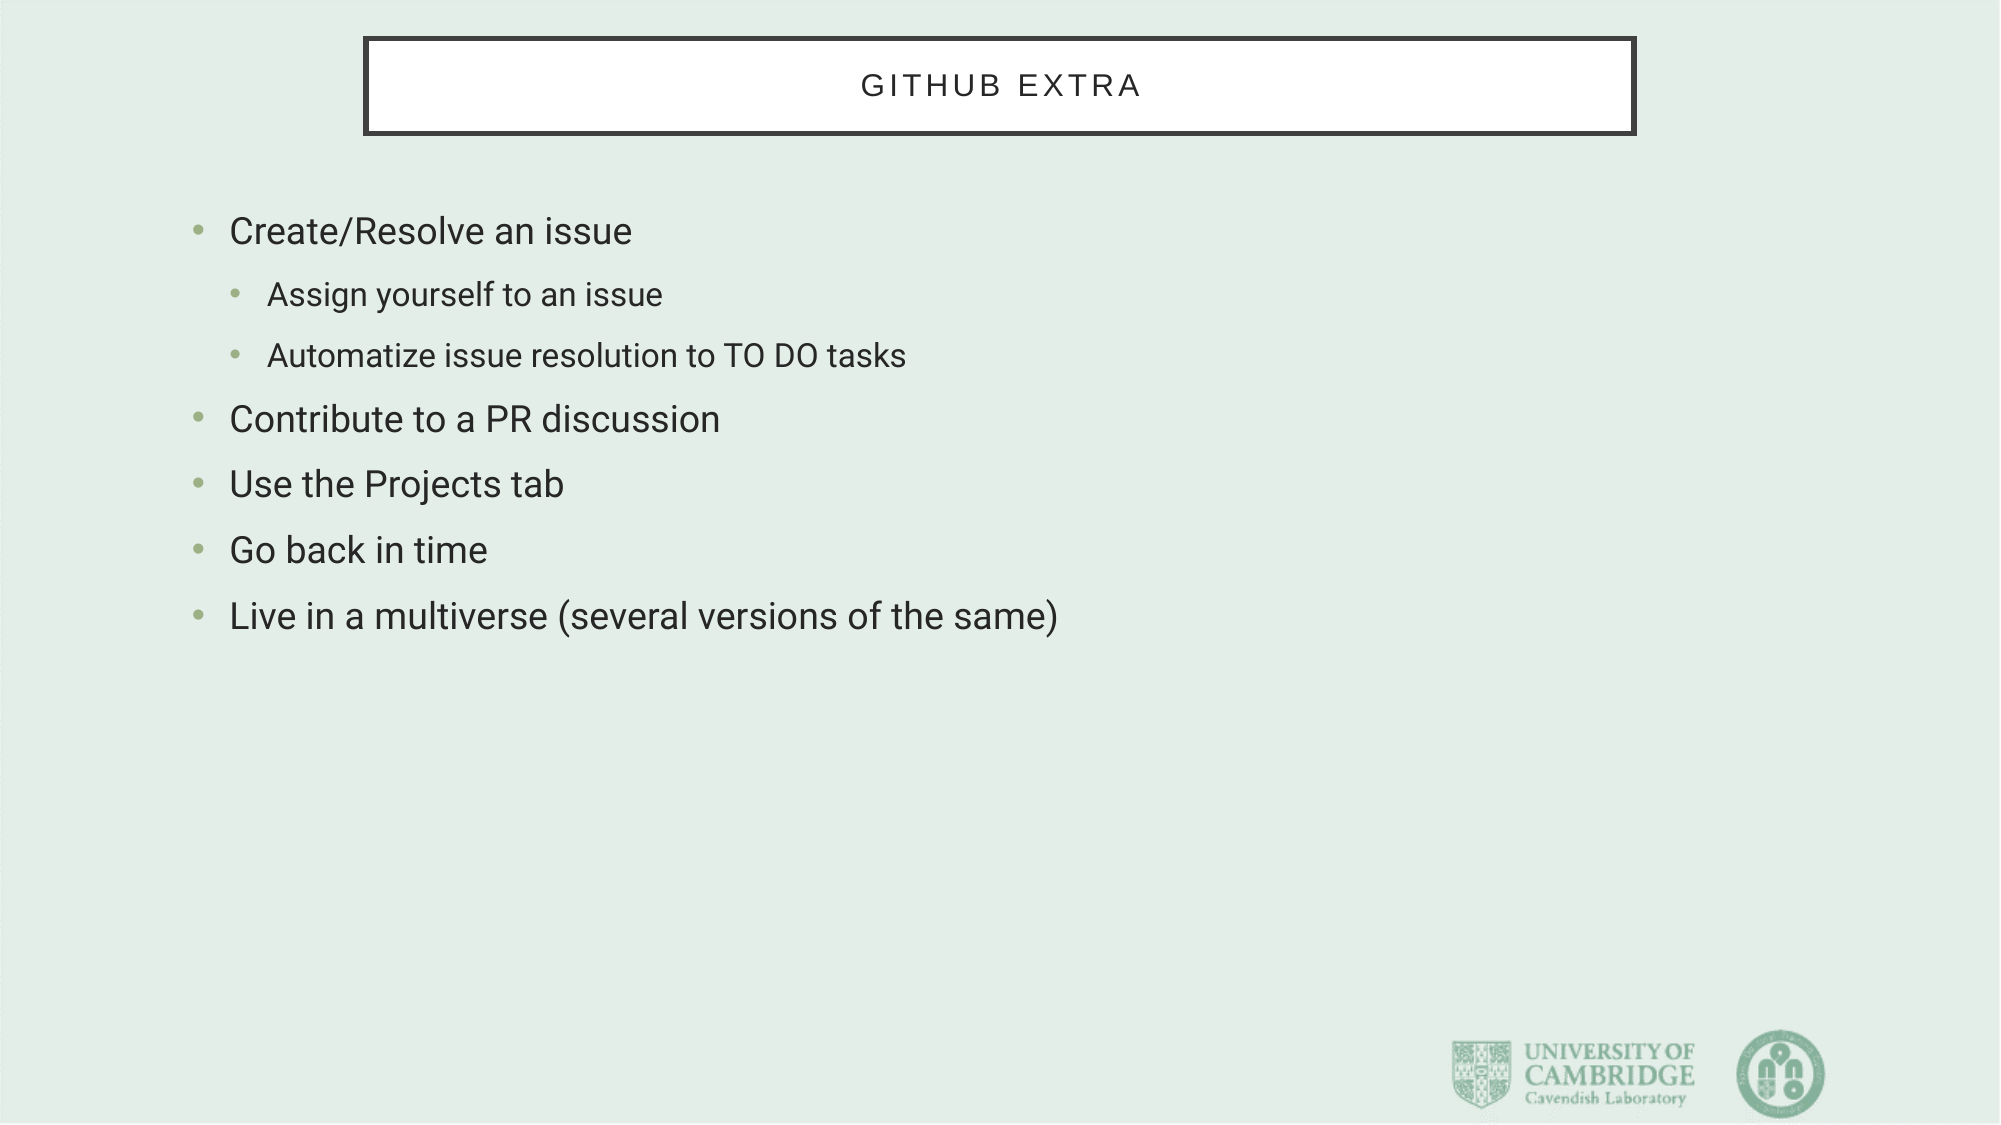

# Github extra
Create/Resolve an issue
Assign yourself to an issue
Automatize issue resolution to TO DO tasks
Contribute to a PR discussion
Use the Projects tab
Go back in time
Live in a multiverse (several versions of the same)